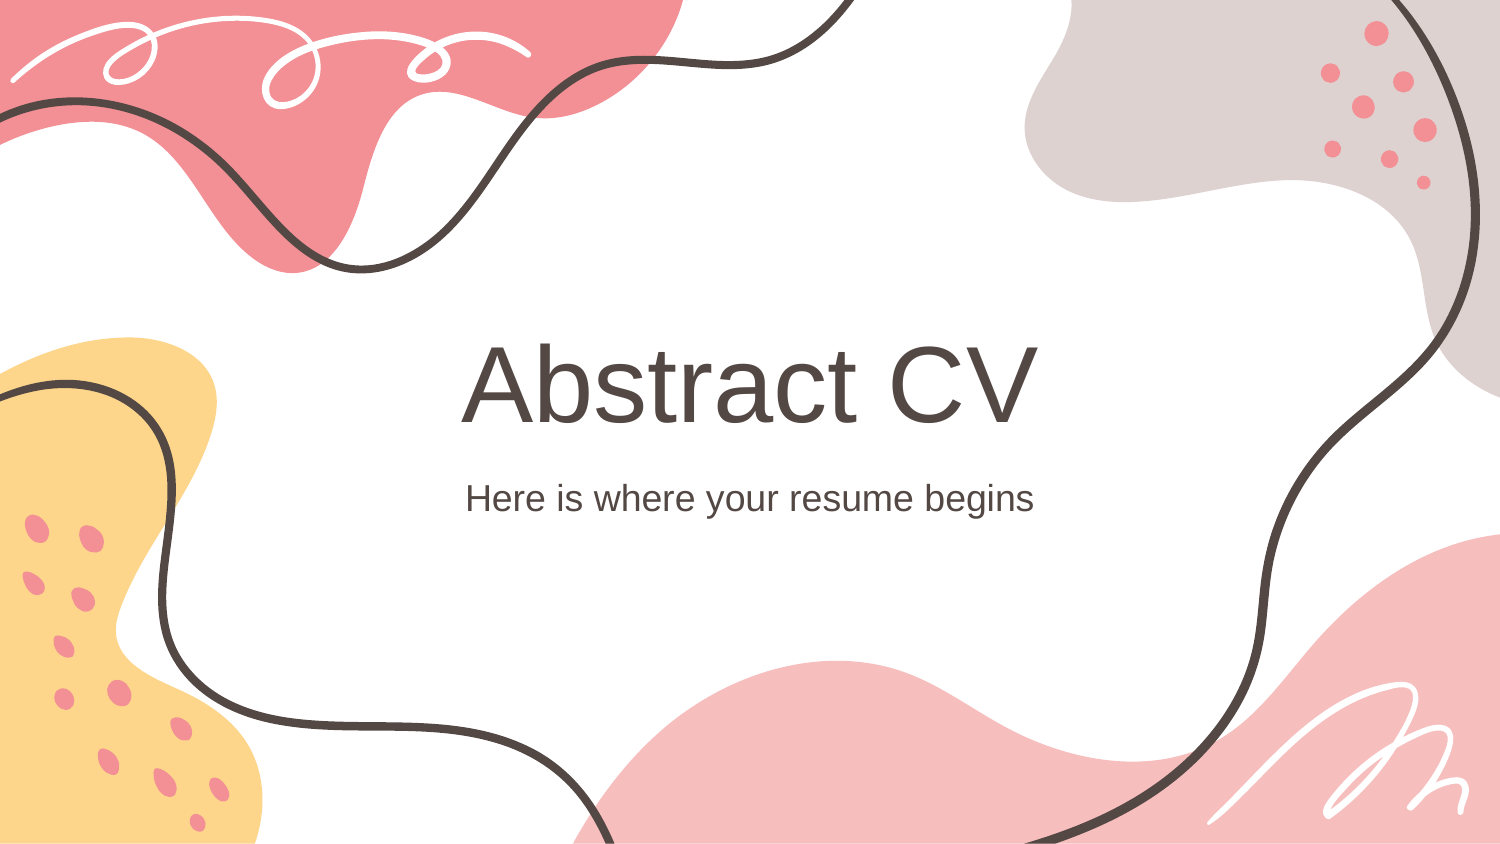

# Abstract CV
Here is where your resume begins